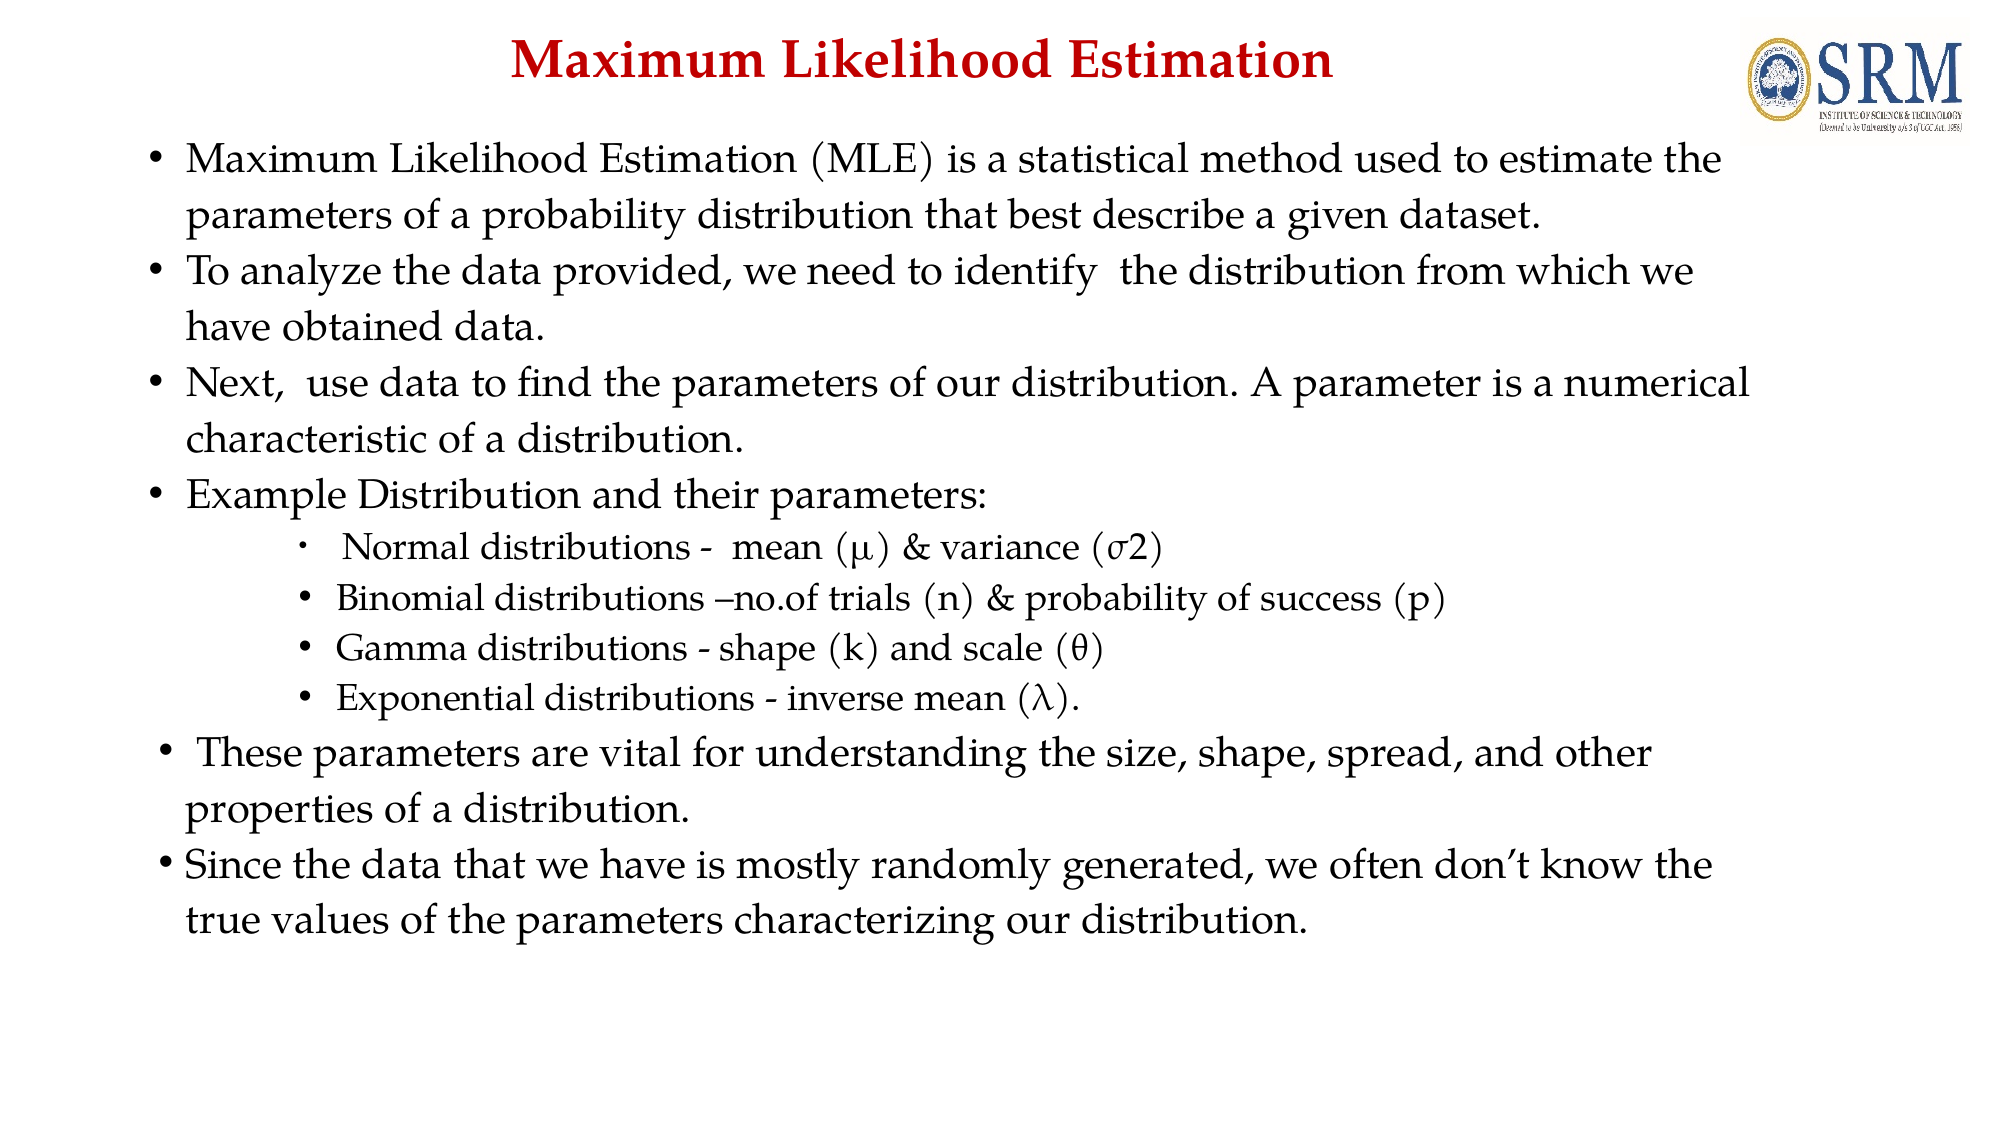

# Maximum Likelihood Estimation
Maximum Likelihood Estimation (MLE) is a statistical method used to estimate the parameters of a probability distribution that best describe a given dataset.
To analyze the data provided, we need to identify  the distribution from which we have obtained data.
Next,  use data to find the parameters of our distribution. A parameter is a numerical characteristic of a distribution.
Example Distribution and their parameters:
 Normal distributions -  mean (µ) & variance (σ2)
Binomial distributions –no.of trials (n) & probability of success (p)
Gamma distributions - shape (k) and scale (θ)
Exponential distributions - inverse mean (λ).
 These parameters are vital for understanding the size, shape, spread, and other properties of a distribution.
Since the data that we have is mostly randomly generated, we often don’t know the true values of the parameters characterizing our distribution.